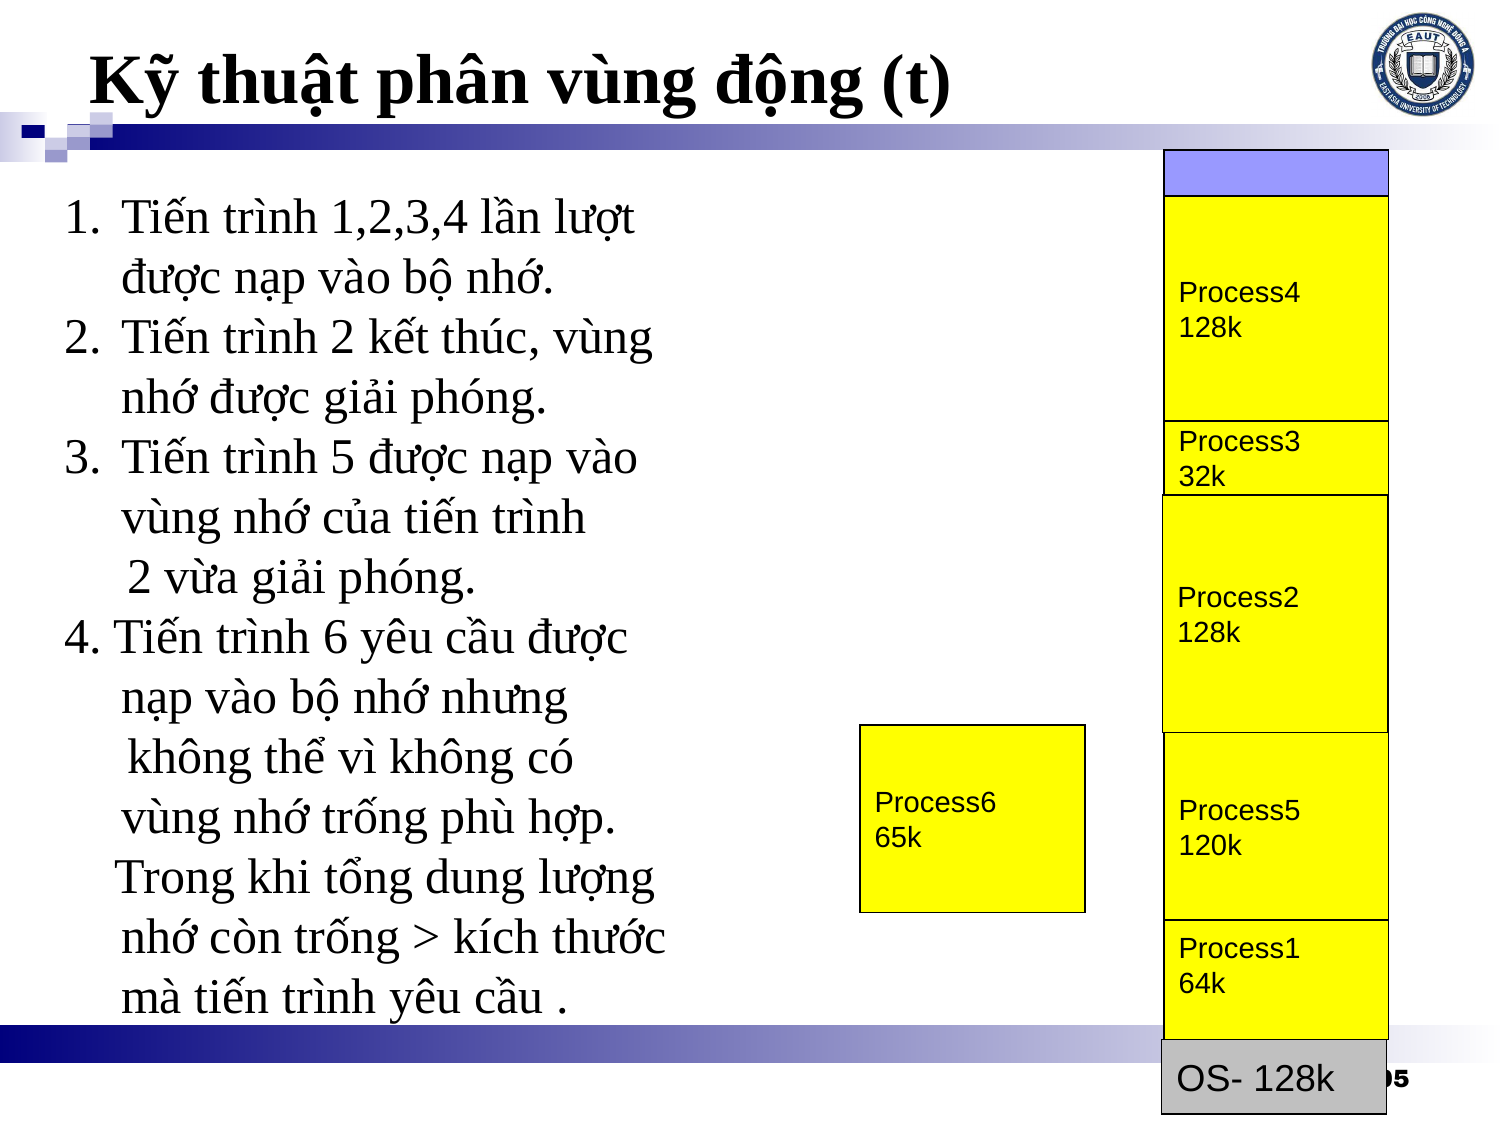

# Kỹ thuật phân vùng động (t)

Tiến trình 1,2,3,4 lần lượt được nạp vào bộ nhớ.
Tiến trình 2 kết thúc, vùng nhớ được giải phóng.
Tiến trình 5 được nạp vào vùng nhớ của tiến trình
     2 vừa giải phóng.
4. Tiến trình 6 yêu cầu được nạp vào bộ nhớ nhưng
     không thể vì không có vùng nhớ trống phù hợp.
    Trong khi tổng dung lượng nhớ còn trống > kích thước mà tiến trình yêu cầu .
Process4
128k
Process3
32k
Process2
128k

Process6
65k
Process5
120k
Process1
64k
205
OS- 128k